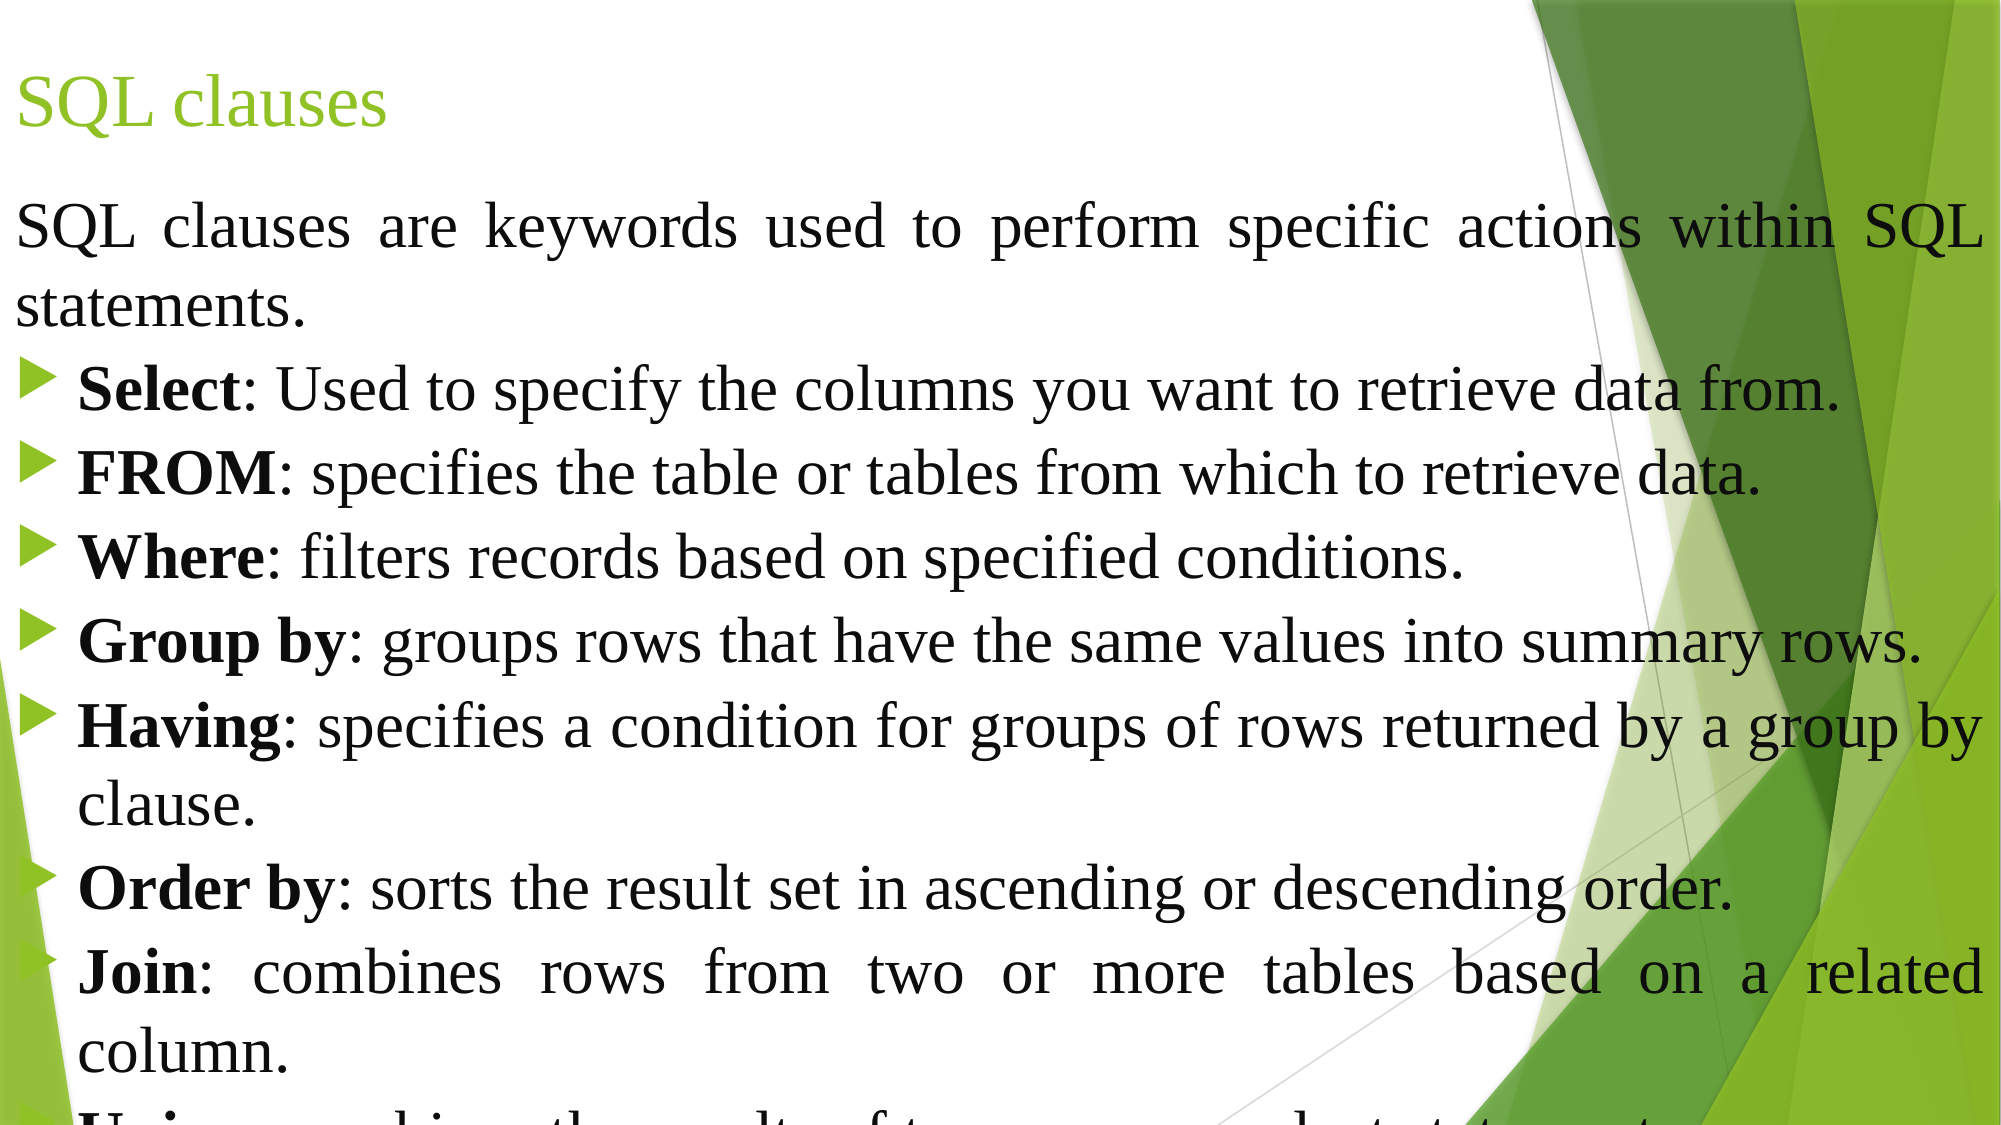

# SQL clauses
SQL clauses are keywords used to perform specific actions within SQL statements.
Select: Used to specify the columns you want to retrieve data from.
FROM: specifies the table or tables from which to retrieve data.
Where: filters records based on specified conditions.
Group by: groups rows that have the same values into summary rows.
Having: specifies a condition for groups of rows returned by a group by clause.
Order by: sorts the result set in ascending or descending order.
Join: combines rows from two or more tables based on a related column.
Union: combines the results of two or more select statements.